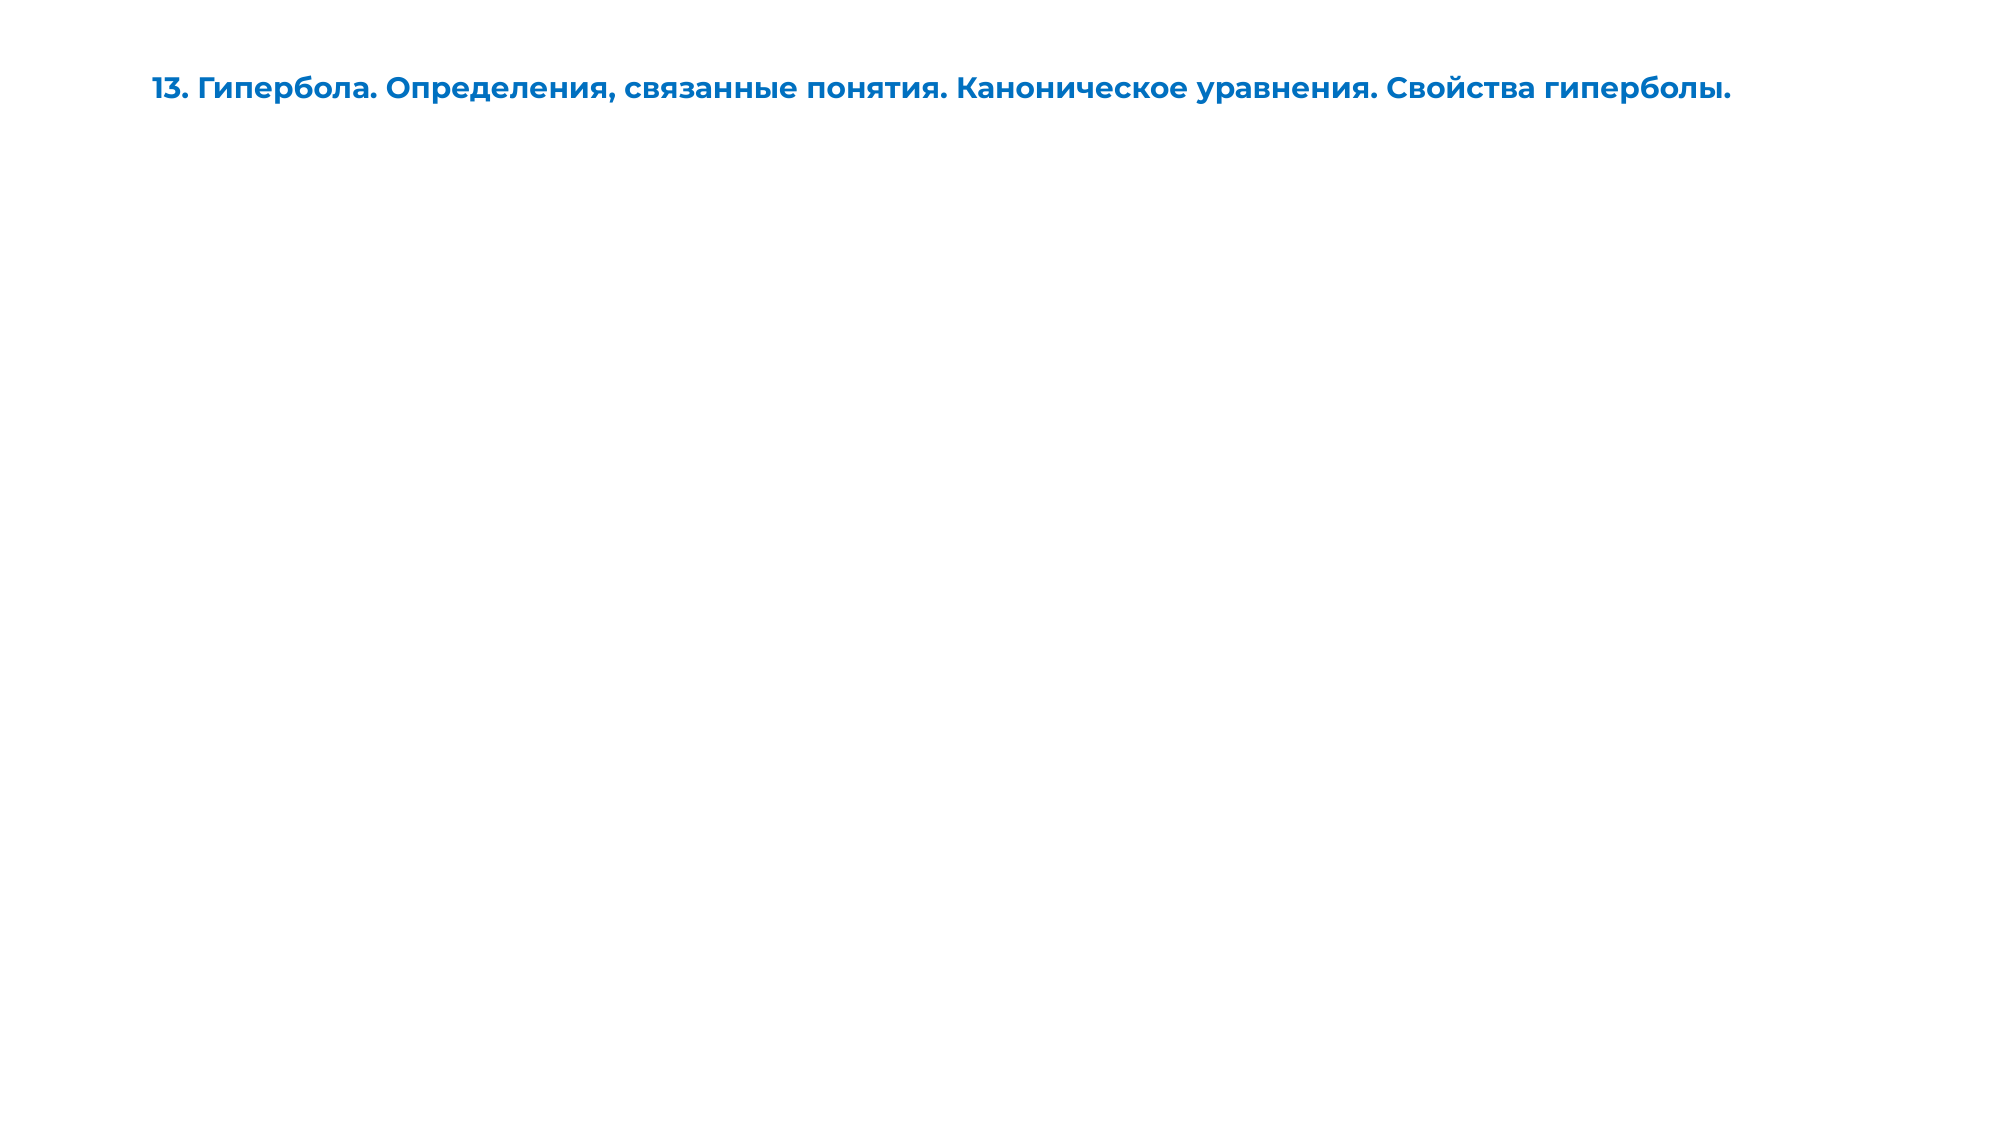

# 13. Гипербола. Определения, связанные понятия. Каноническое уравнения. Свойства гиперболы.